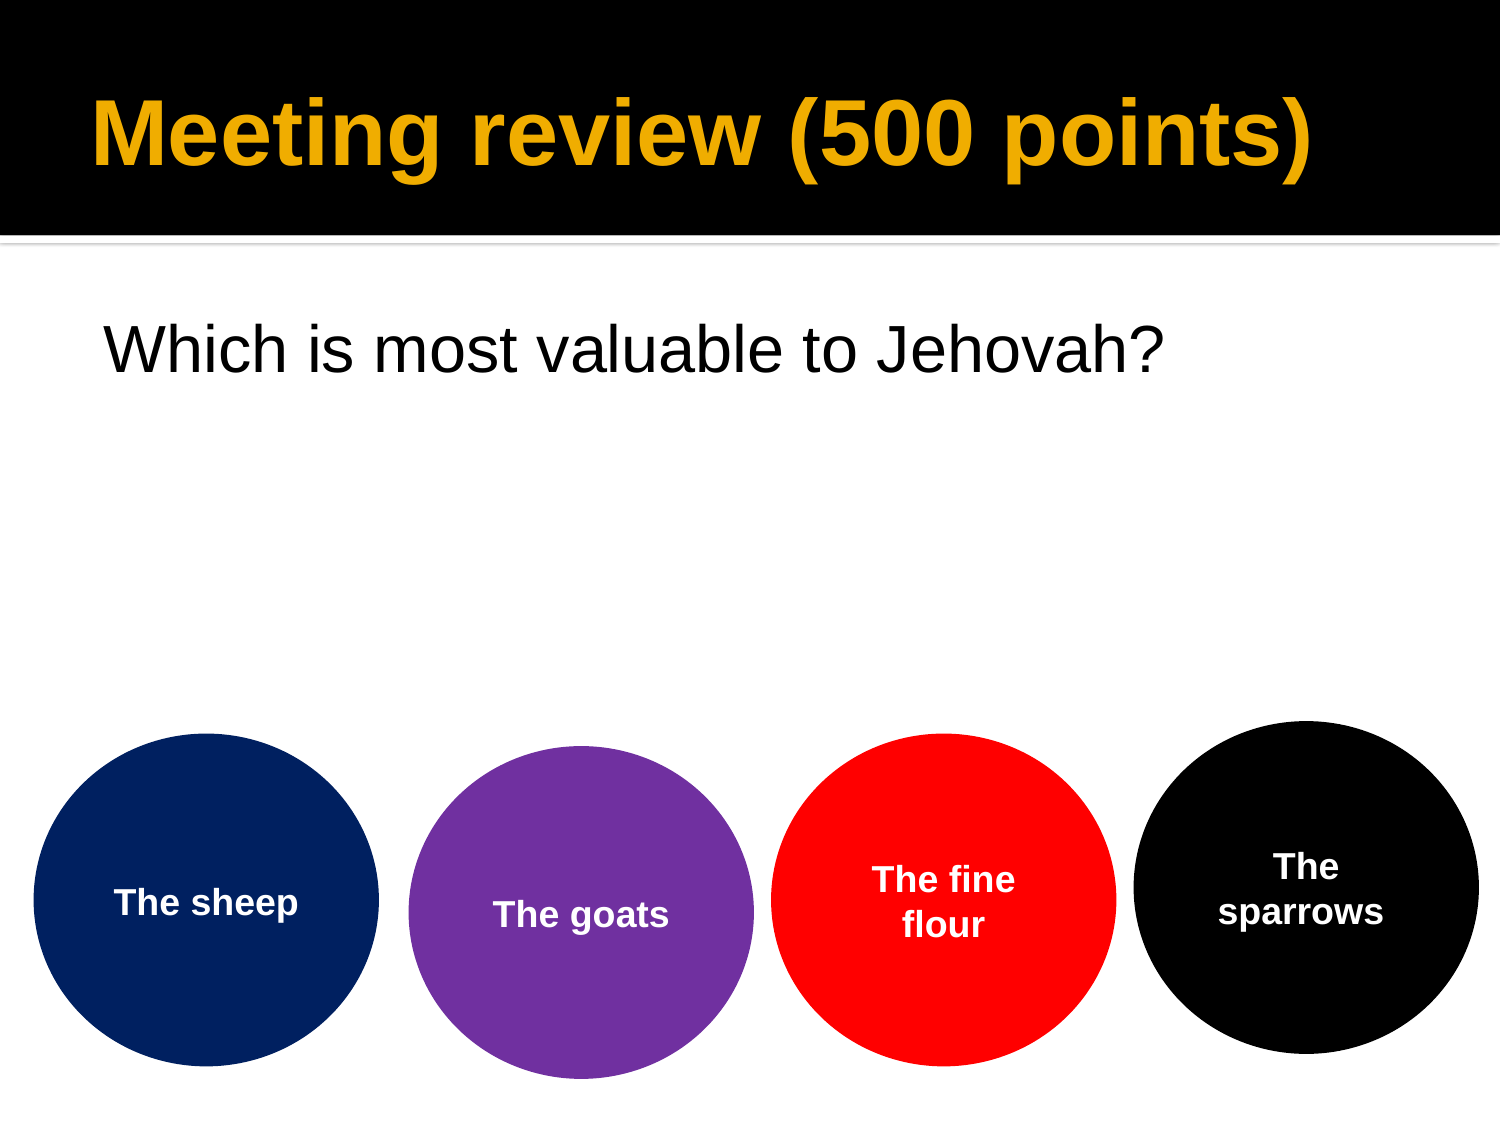

# Meeting review (500 points)
Which is most valuable to Jehovah?
The sparrows
The sheep
The fine flour
The goats